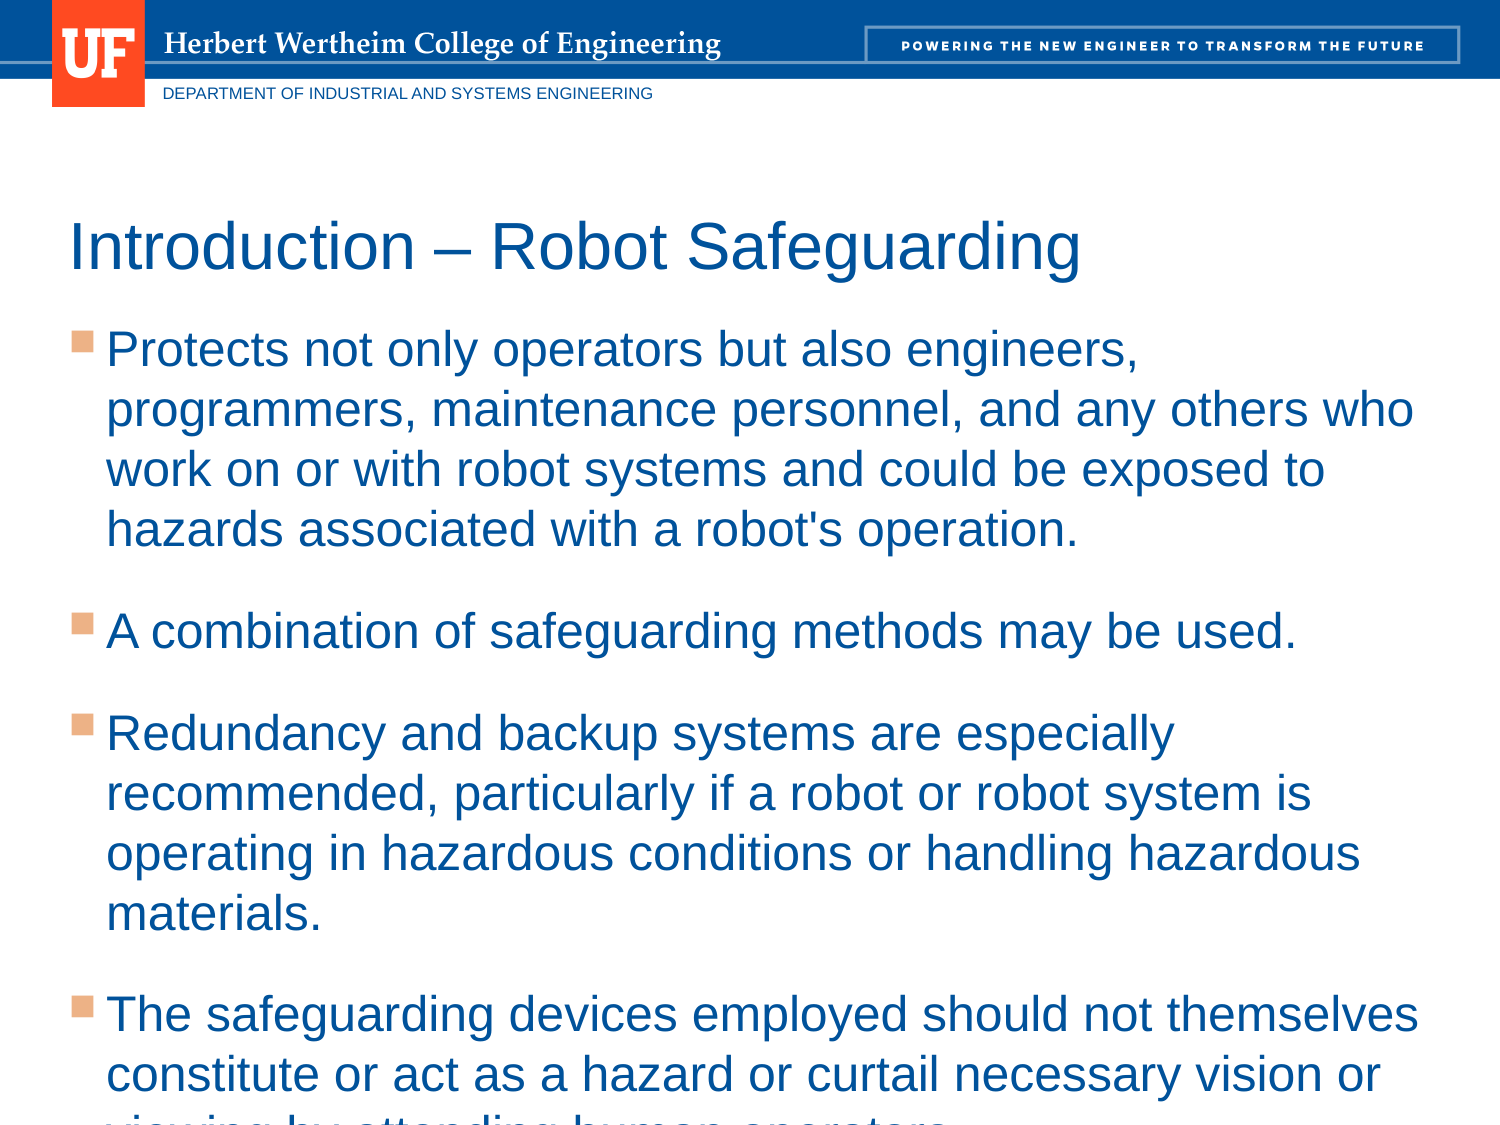

# Introduction – Robot Safeguarding
Protects not only operators but also engineers, programmers, maintenance personnel, and any others who work on or with robot systems and could be exposed to hazards associated with a robot's operation.
A combination of safeguarding methods may be used.
Redundancy and backup systems are especially recommended, particularly if a robot or robot system is operating in hazardous conditions or handling hazardous materials.
The safeguarding devices employed should not themselves constitute or act as a hazard or curtail necessary vision or viewing by attending human operators.